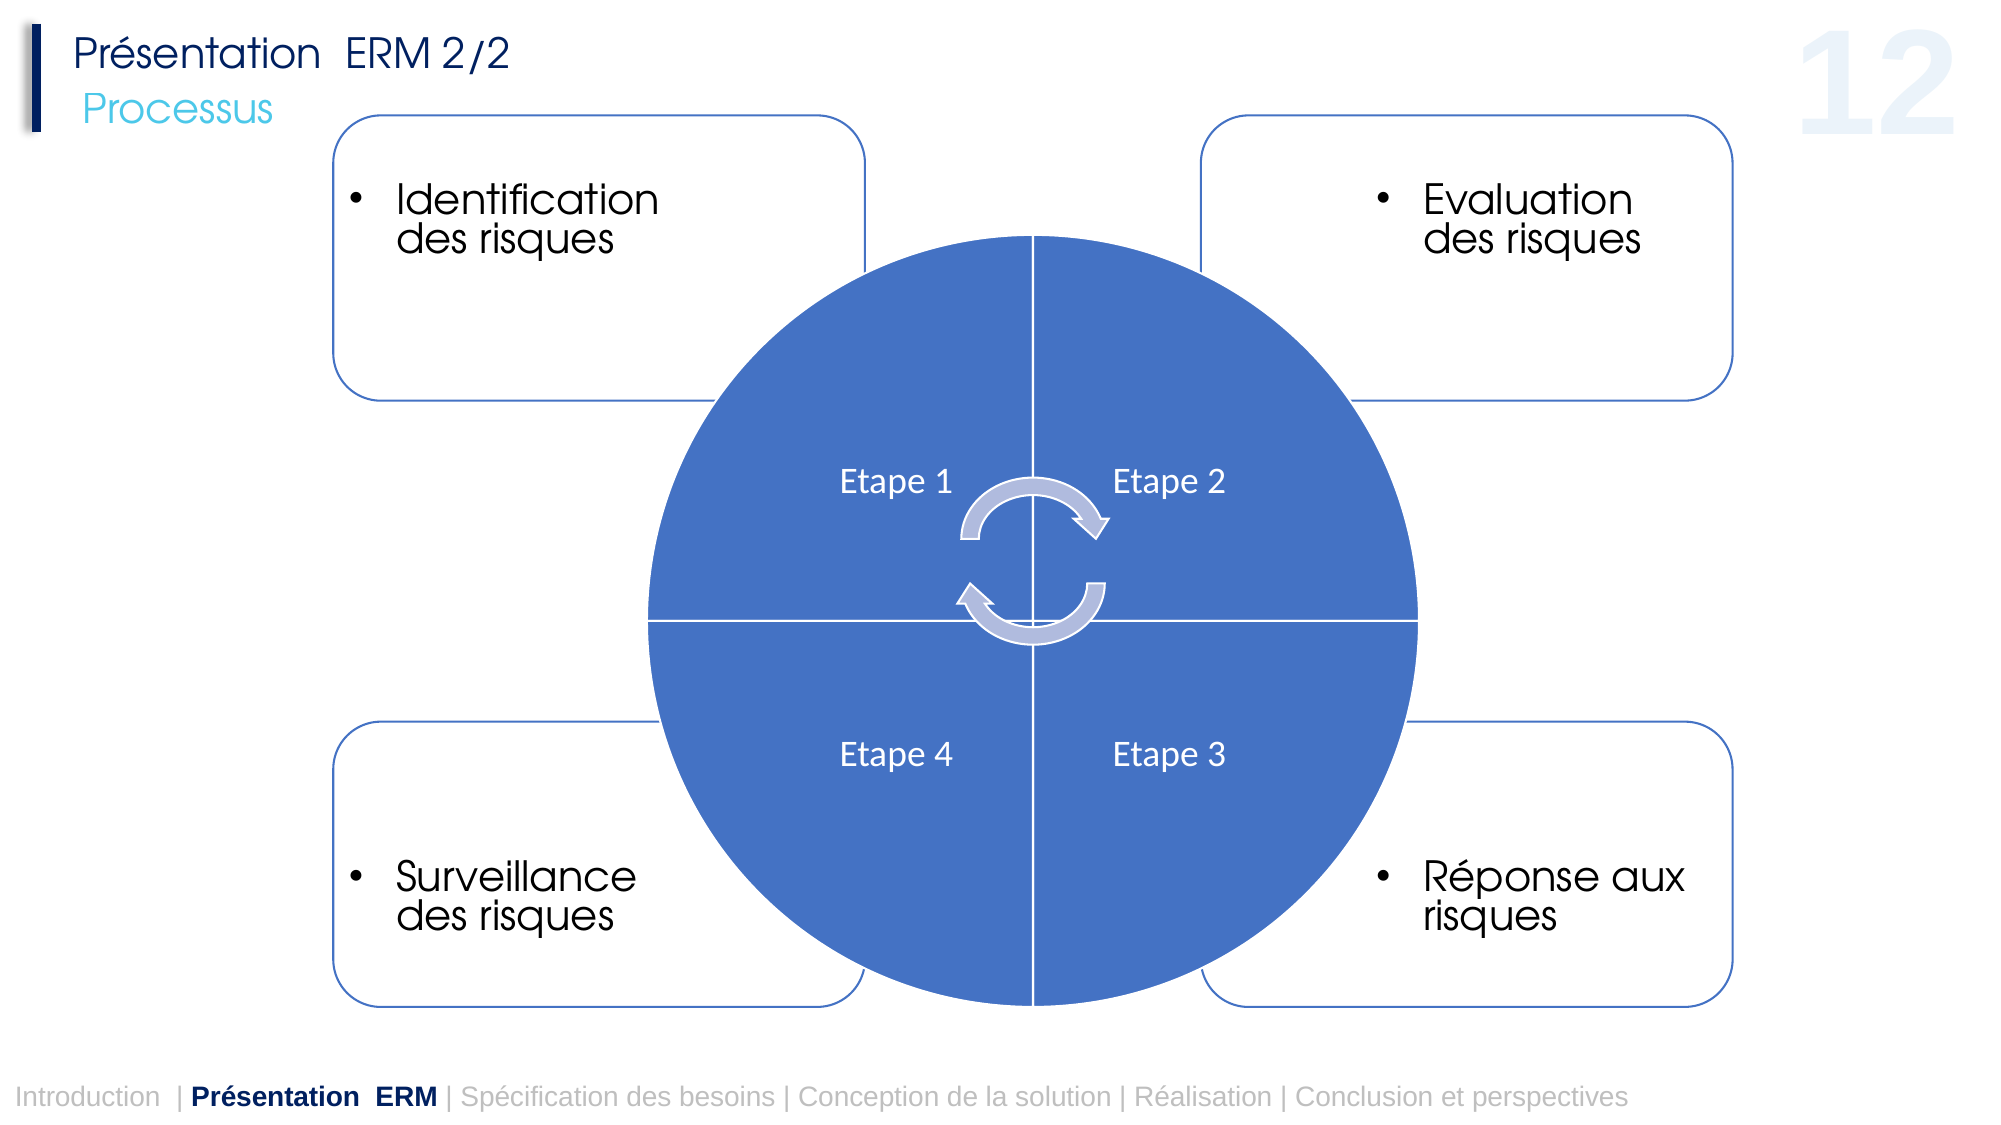

12
Présentation  ERM 2/2
Processus
Etape 1
Identification des risques
Etape 2
Etape 3
Réponse aux risques
Etape 4
Surveillance des risques
Evaluation des risques
Introduction  | Présentation  ERM | Spécification des besoins | Conception de la solution | Réalisation | Conclusion et perspectives